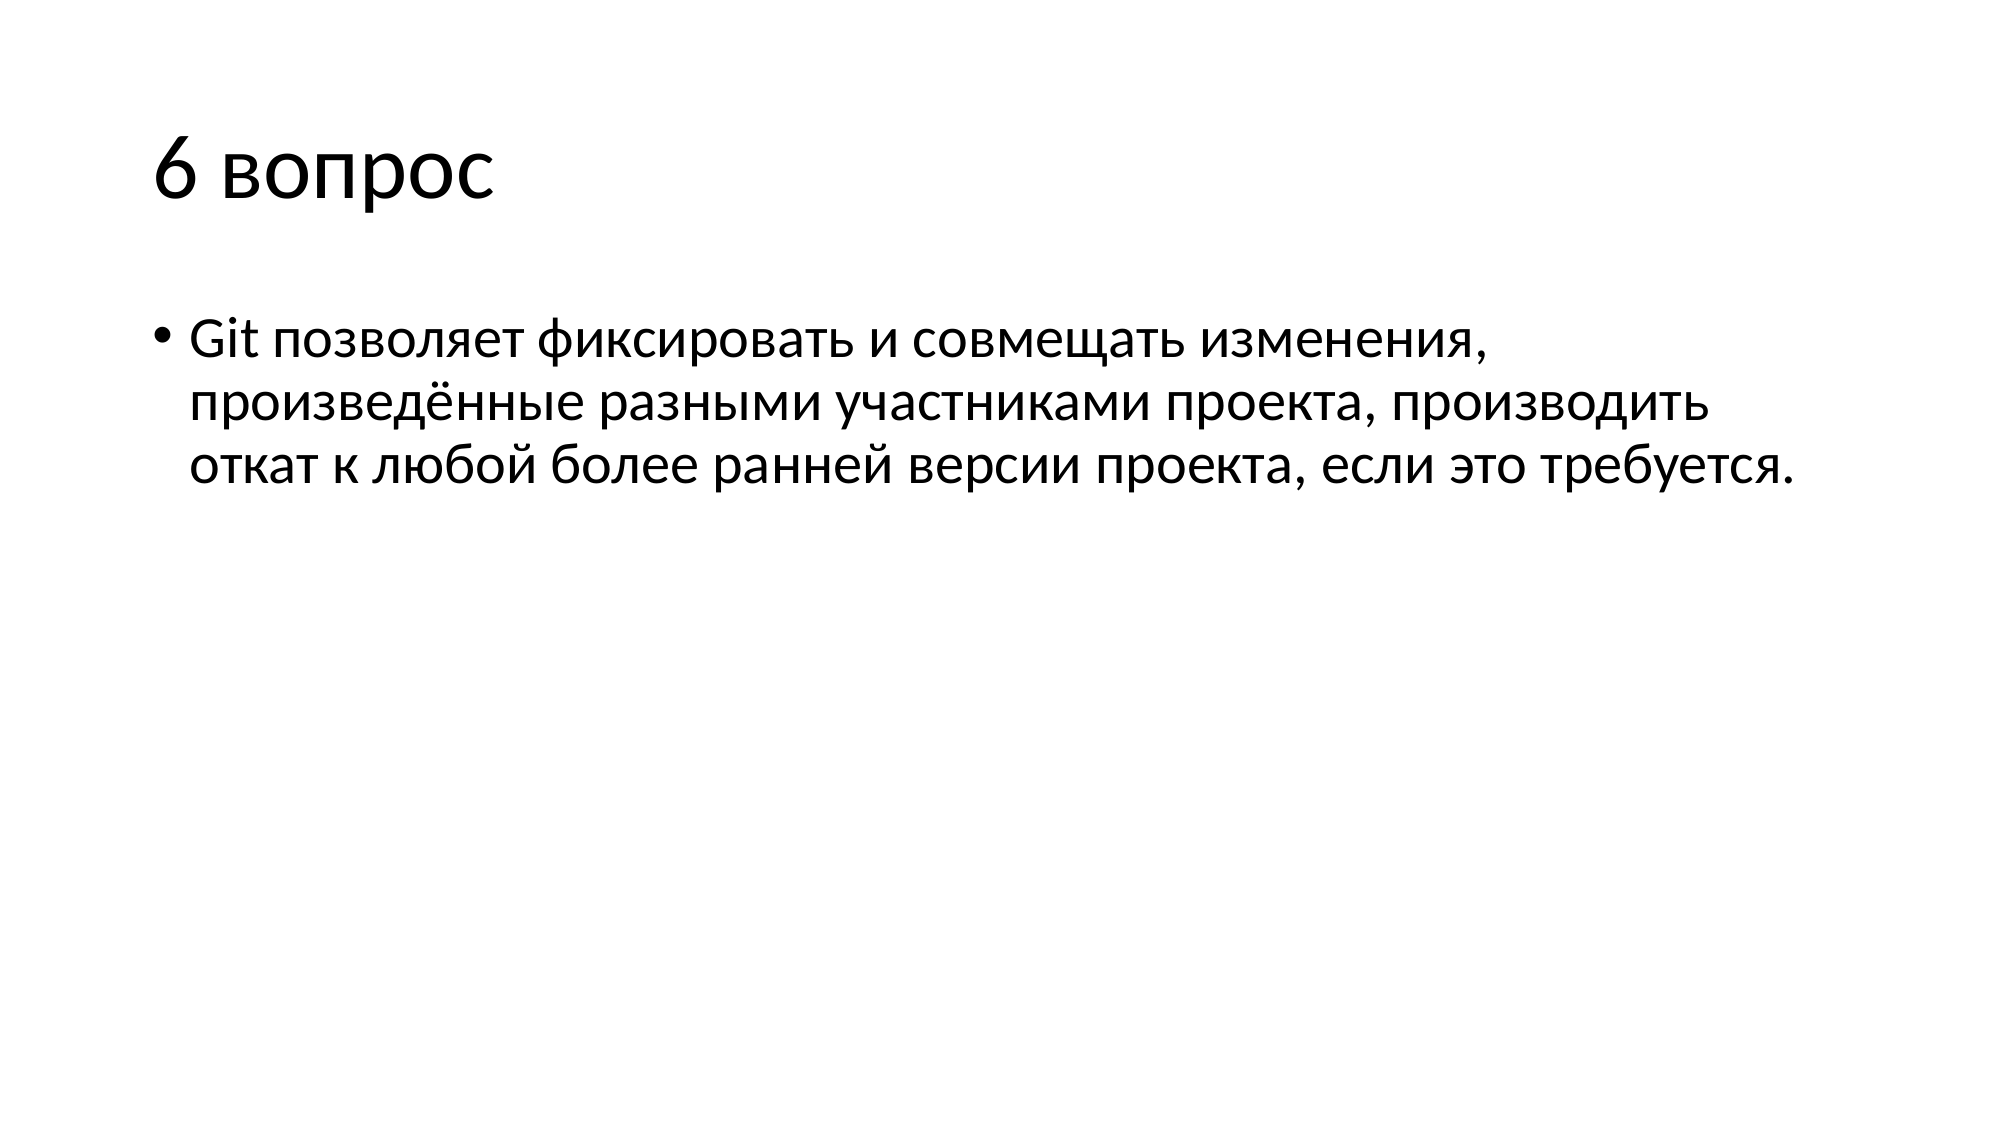

# 6 вопрос
Git позволяет фиксировать и совмещать изменения, произведённые разными участниками проекта, производить откат к любой более ранней версии проекта, если это требуется.